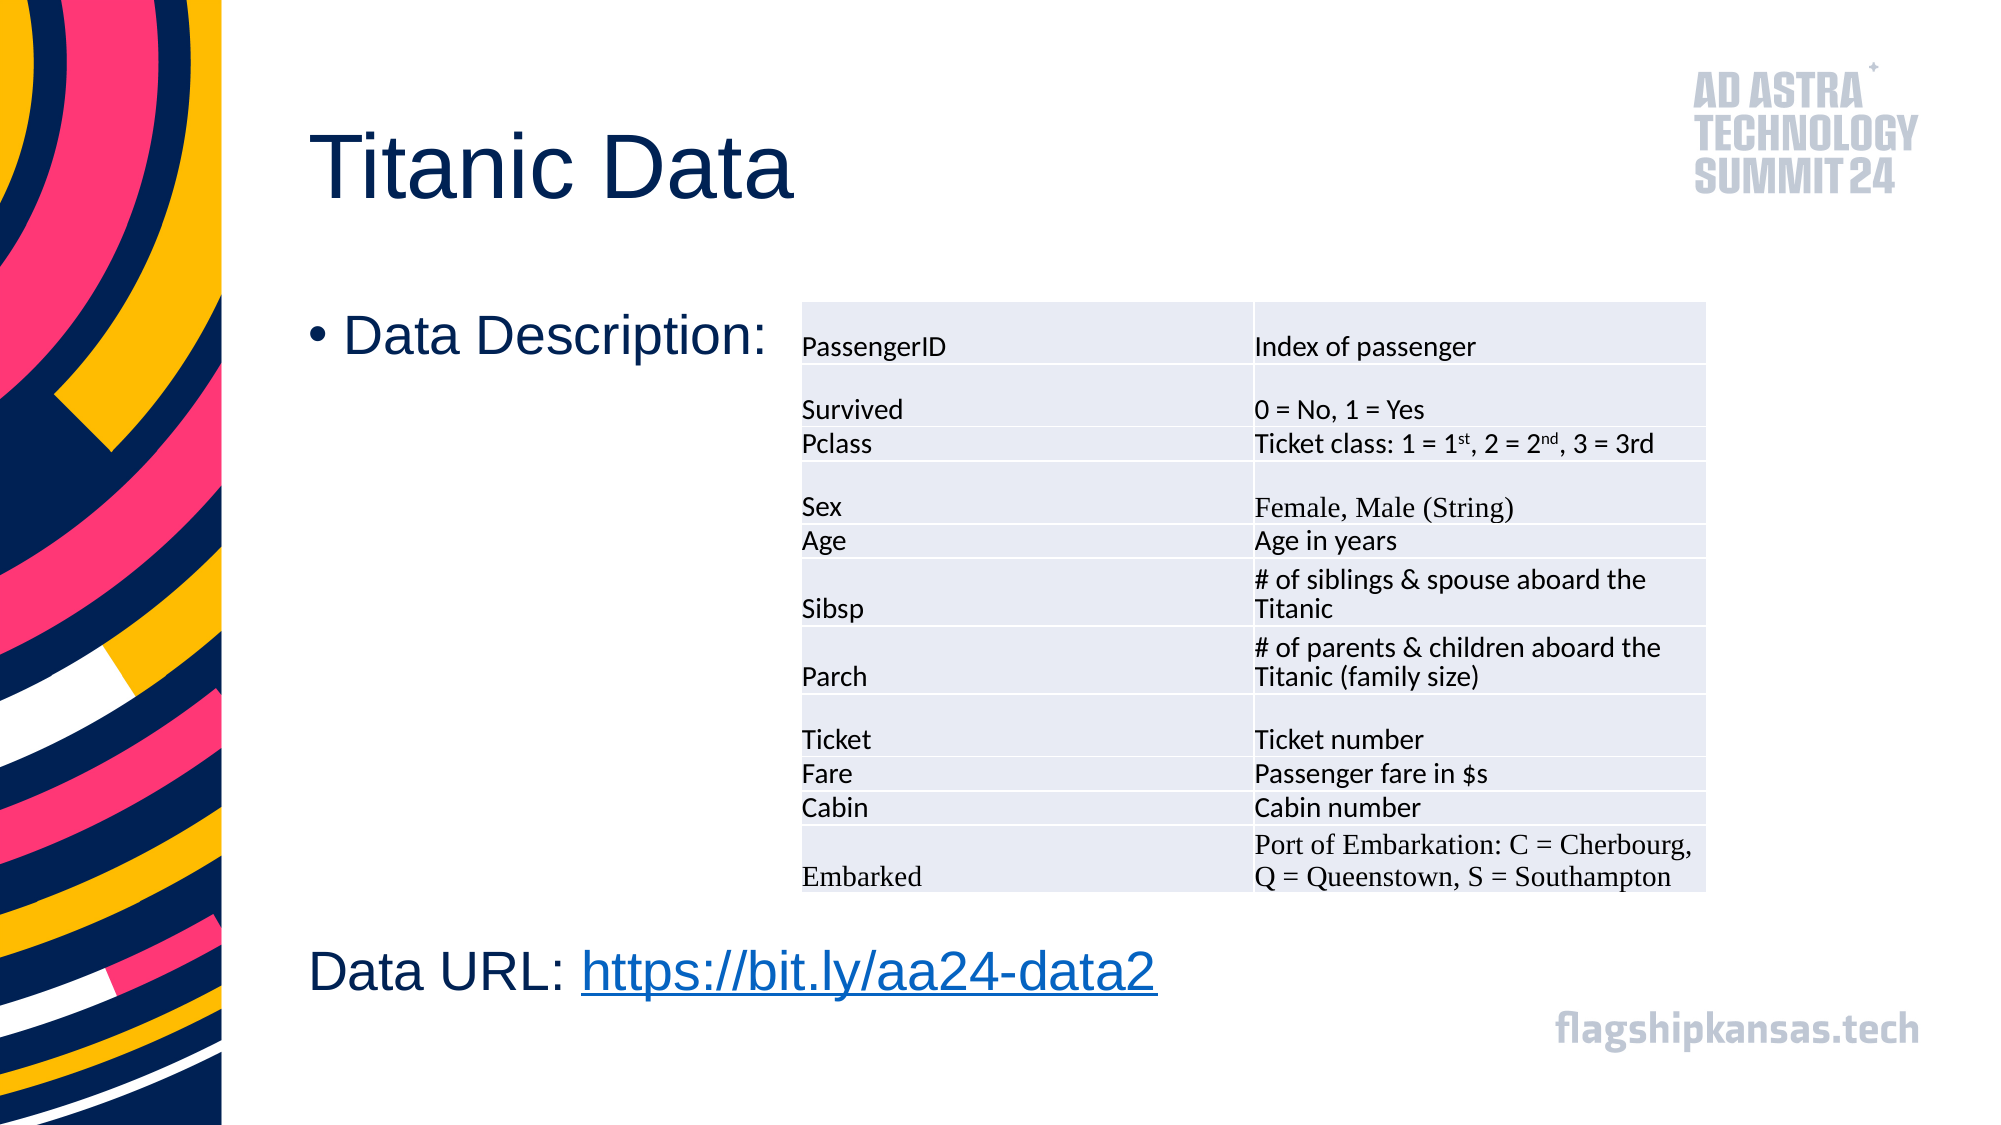

# Titanic Data
Data Description:

Data URL: https://bit.ly/aa24-data2
| PassengerID | Index of passenger |
| --- | --- |
| Survived | 0 = No, 1 = Yes |
| Pclass | Ticket class: 1 = 1st, 2 = 2nd, 3 = 3rd |
| Sex | Female, Male (String) |
| Age | Age in years |
| Sibsp | # of siblings & spouse aboard the Titanic |
| Parch | # of parents & children aboard the Titanic (family size) |
| Ticket | Ticket number |
| Fare | Passenger fare in $s |
| Cabin | Cabin number |
| Embarked | Port of Embarkation: C = Cherbourg, Q = Queenstown, S = Southampton |